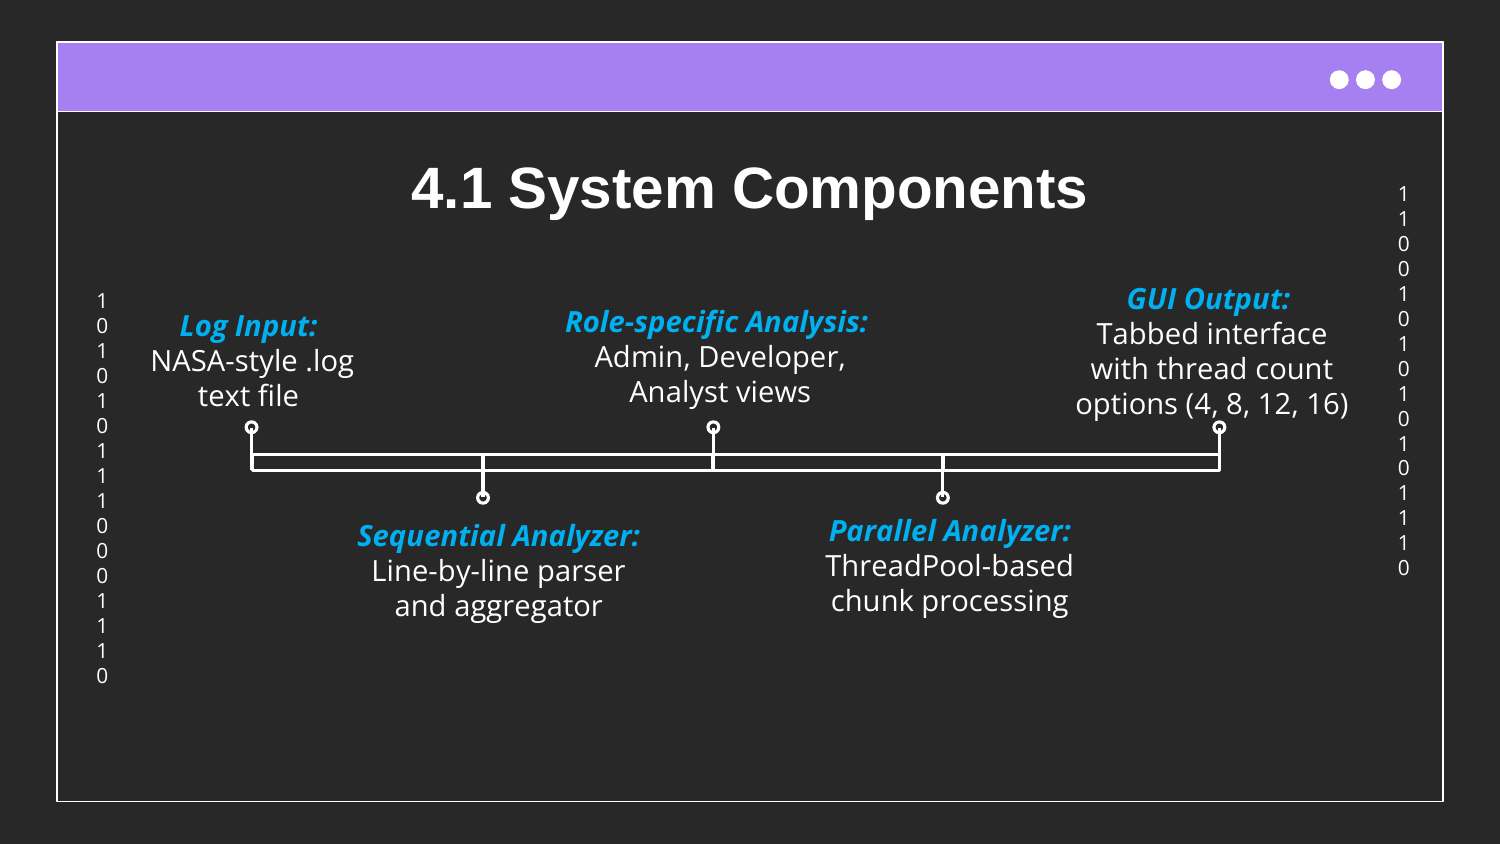

# 4.1 System Components
GUI Output:
Tabbed interface with thread count options (4, 8, 12, 16)
Role-specific Analysis:
Admin, Developer, Analyst views
Log Input:
NASA-style .log text file

Parallel Analyzer: ThreadPool-based chunk processing
Sequential Analyzer:
Line-by-line parser and aggregator